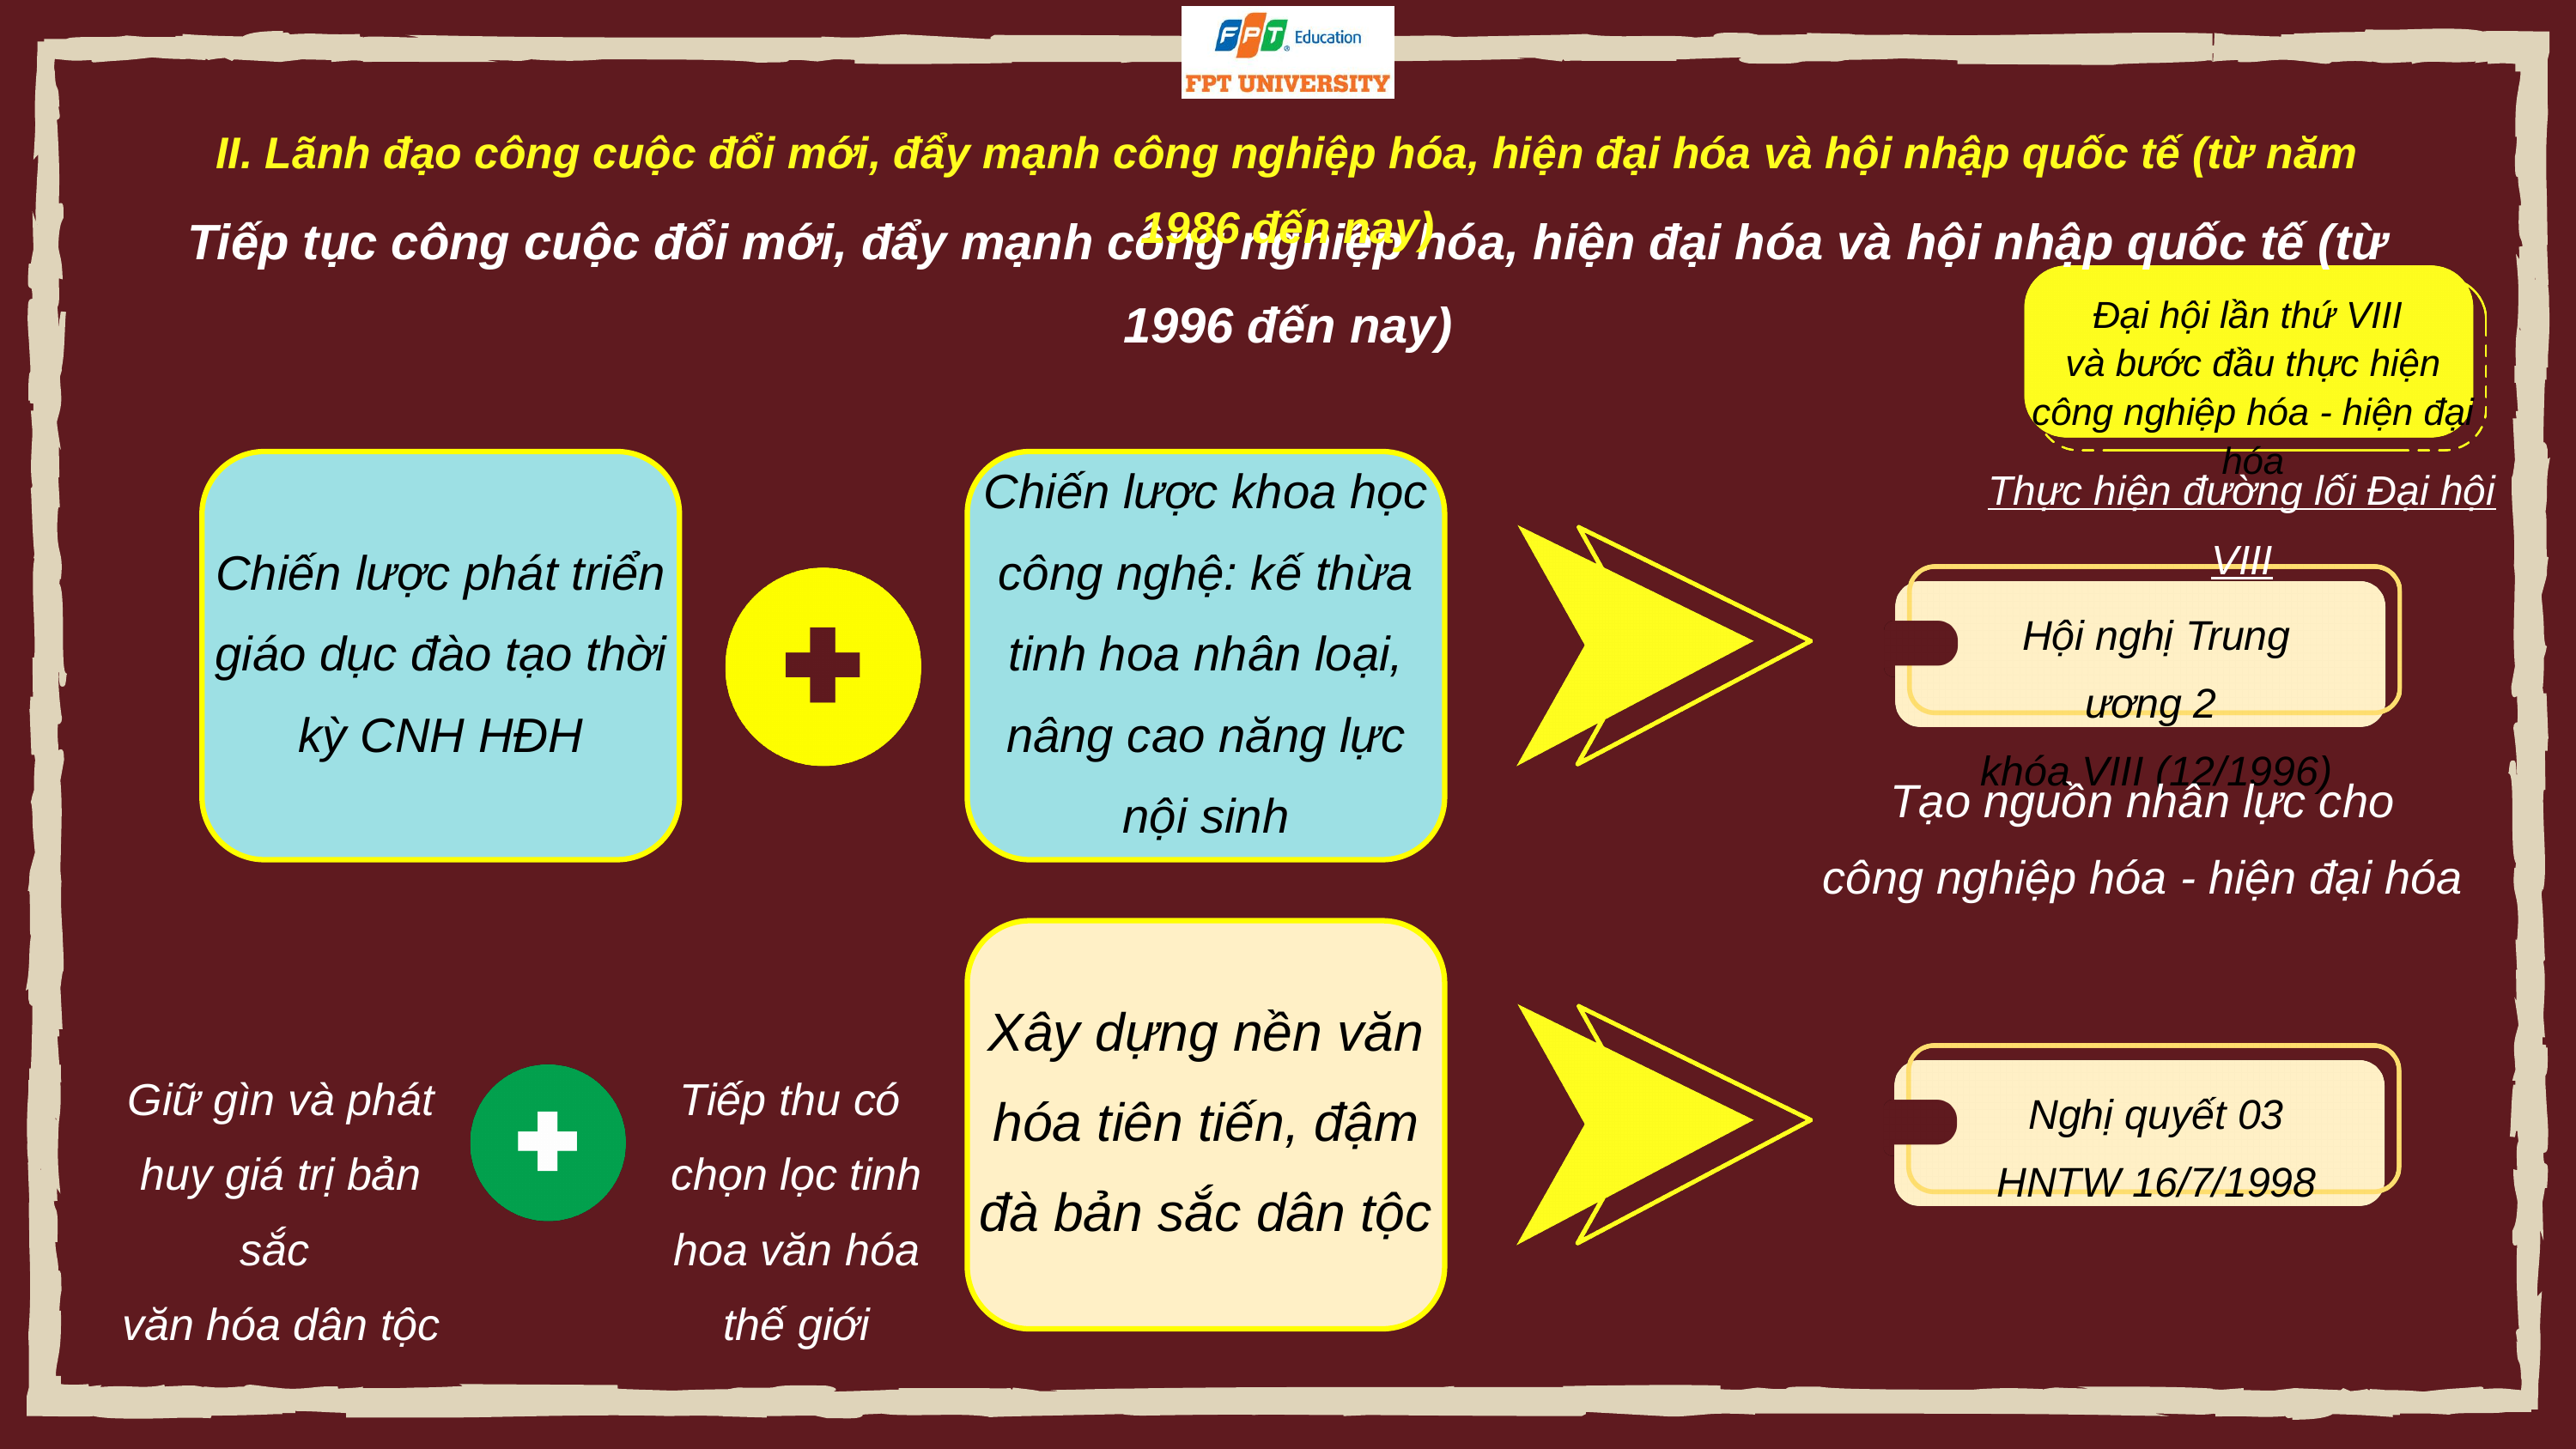

II. Lãnh đạo công cuộc đổi mới, đẩy mạnh công nghiệp hóa, hiện đại hóa và hội nhập quốc tế (từ năm 1986 đến nay)
Tiếp tục công cuộc đổi mới, đẩy mạnh công nghiệp hóa, hiện đại hóa và hội nhập quốc tế (từ 1996 đến nay)

Đại hội lần thứ VIII
và bước đầu thực hiện
công nghiệp hóa - hiện đại hóa

Chiến lược phát triển giáo dục đào tạo thời kỳ CNH HĐH

Chiến lược khoa học công nghệ: kế thừa tinh hoa nhân loại, nâng cao năng lực nội sinh
Thực hiện đường lối Đại hội VIII

Hội nghị Trung ương 2
khóa VIII (12/1996)
Tạo nguồn nhân lực cho
công nghiệp hóa - hiện đại hóa

Xây dựng nền văn hóa tiên tiến, đậm đà bản sắc dân tộc

Nghị quyết 03
HNTW 16/7/1998
Giữ gìn và phát huy giá trị bản sắc
văn hóa dân tộc
Tiếp thu có
chọn lọc tinh hoa văn hóa thế giới